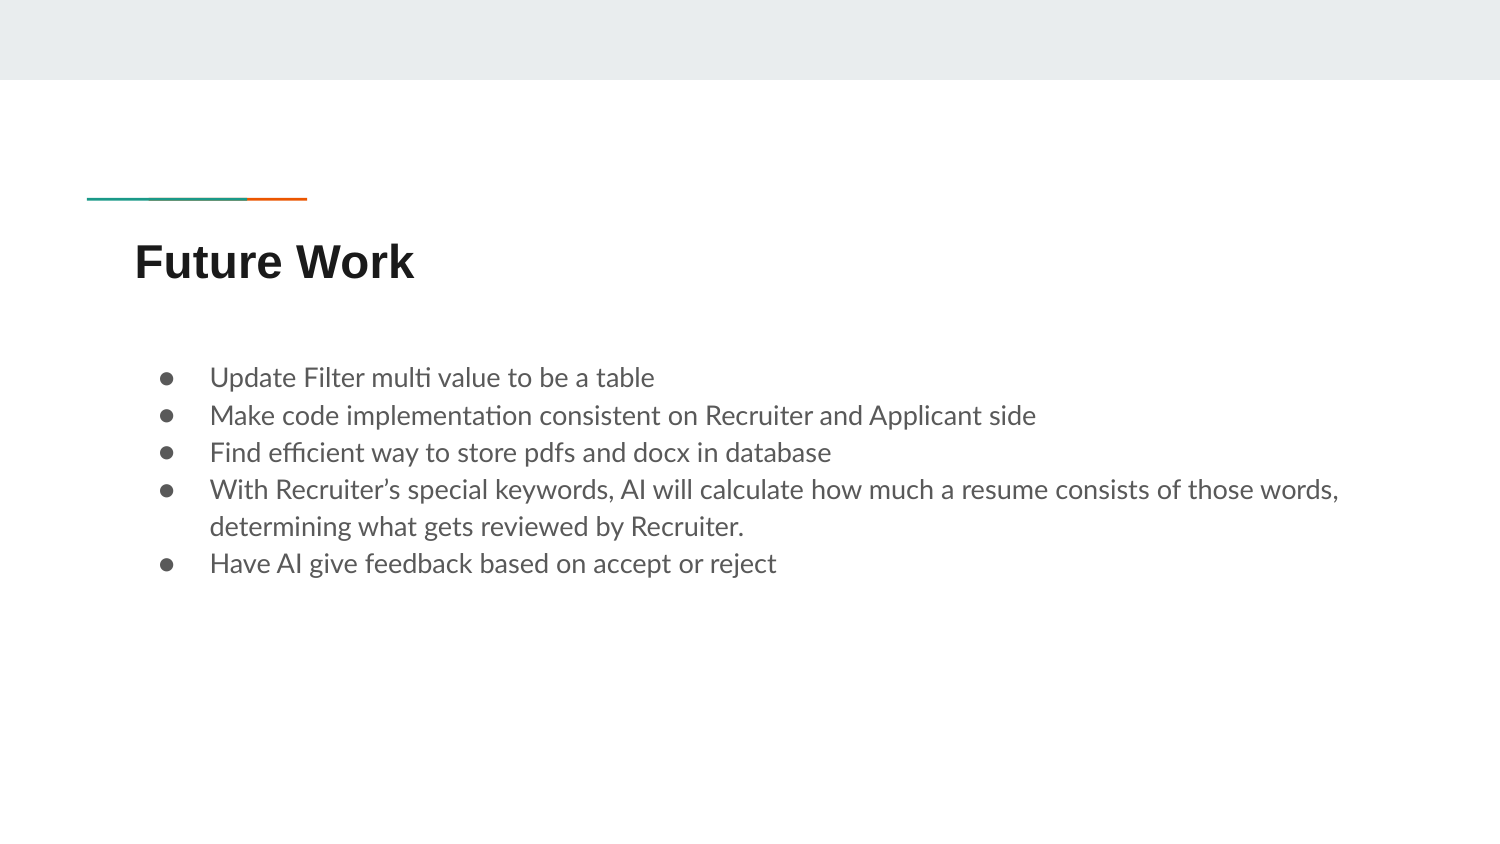

# Future Work
Update Filter multi value to be a table
Make code implementation consistent on Recruiter and Applicant side
Find efficient way to store pdfs and docx in database
With Recruiter’s special keywords, AI will calculate how much a resume consists of those words, determining what gets reviewed by Recruiter.
Have AI give feedback based on accept or reject